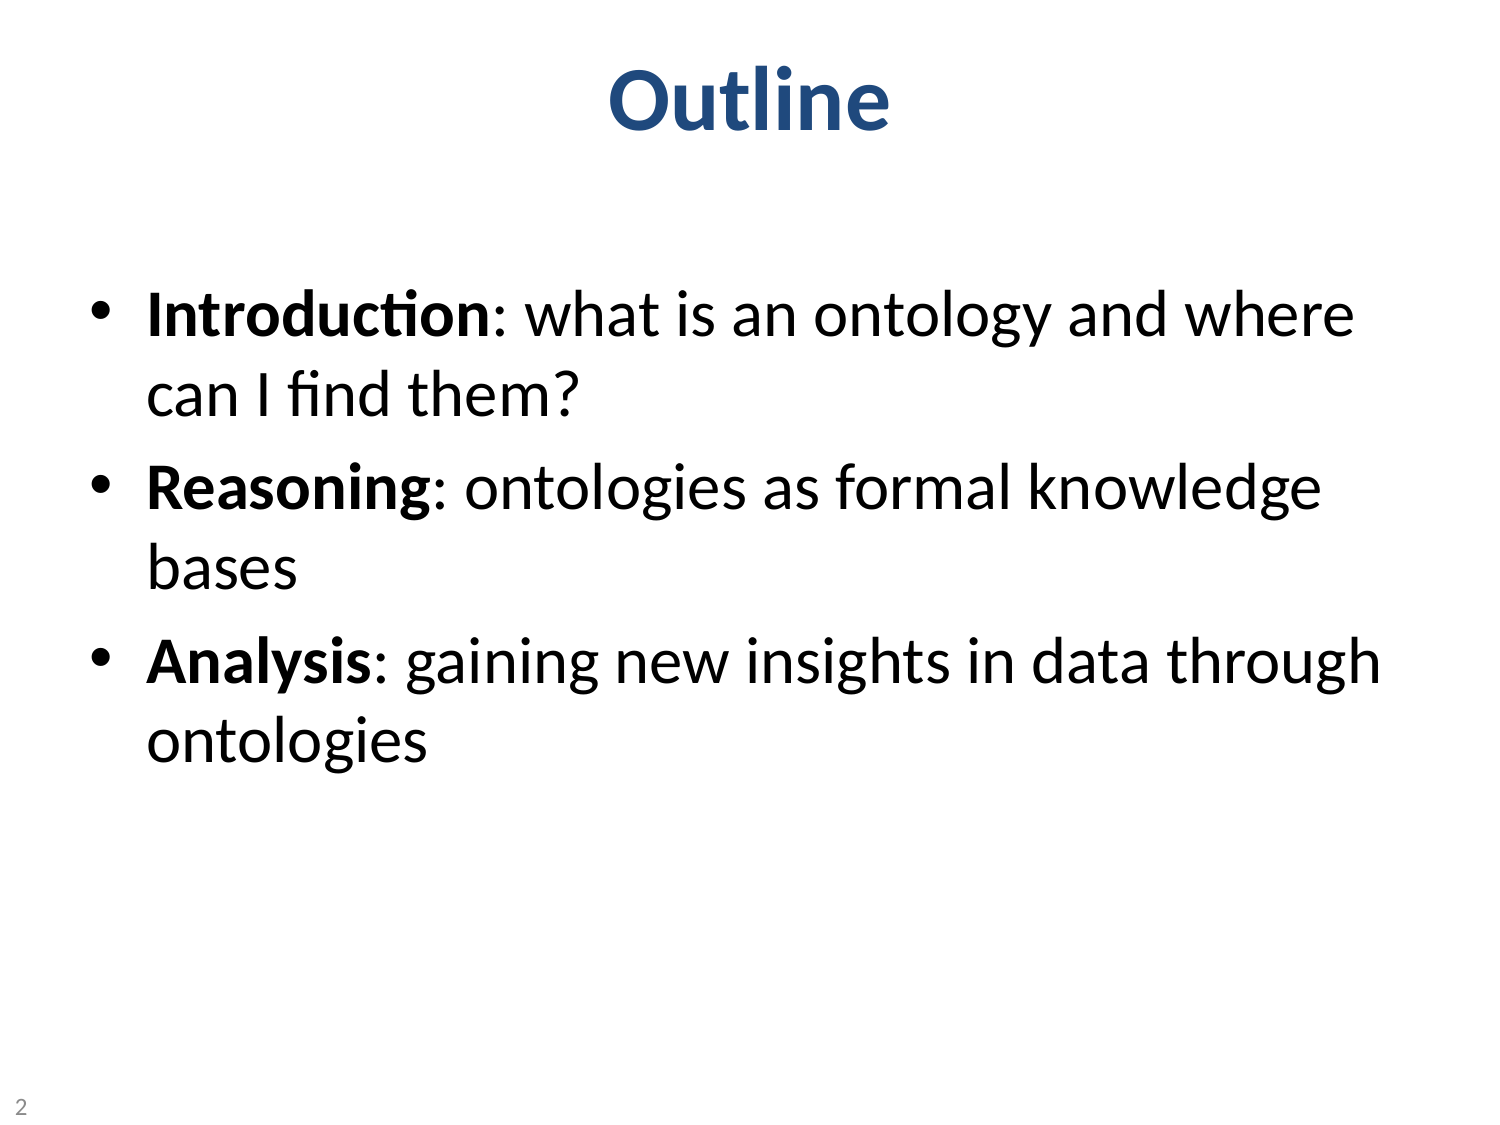

Outline
Introduction: what is an ontology and where can I find them?
Reasoning: ontologies as formal knowledge bases
Analysis: gaining new insights in data through ontologies
2